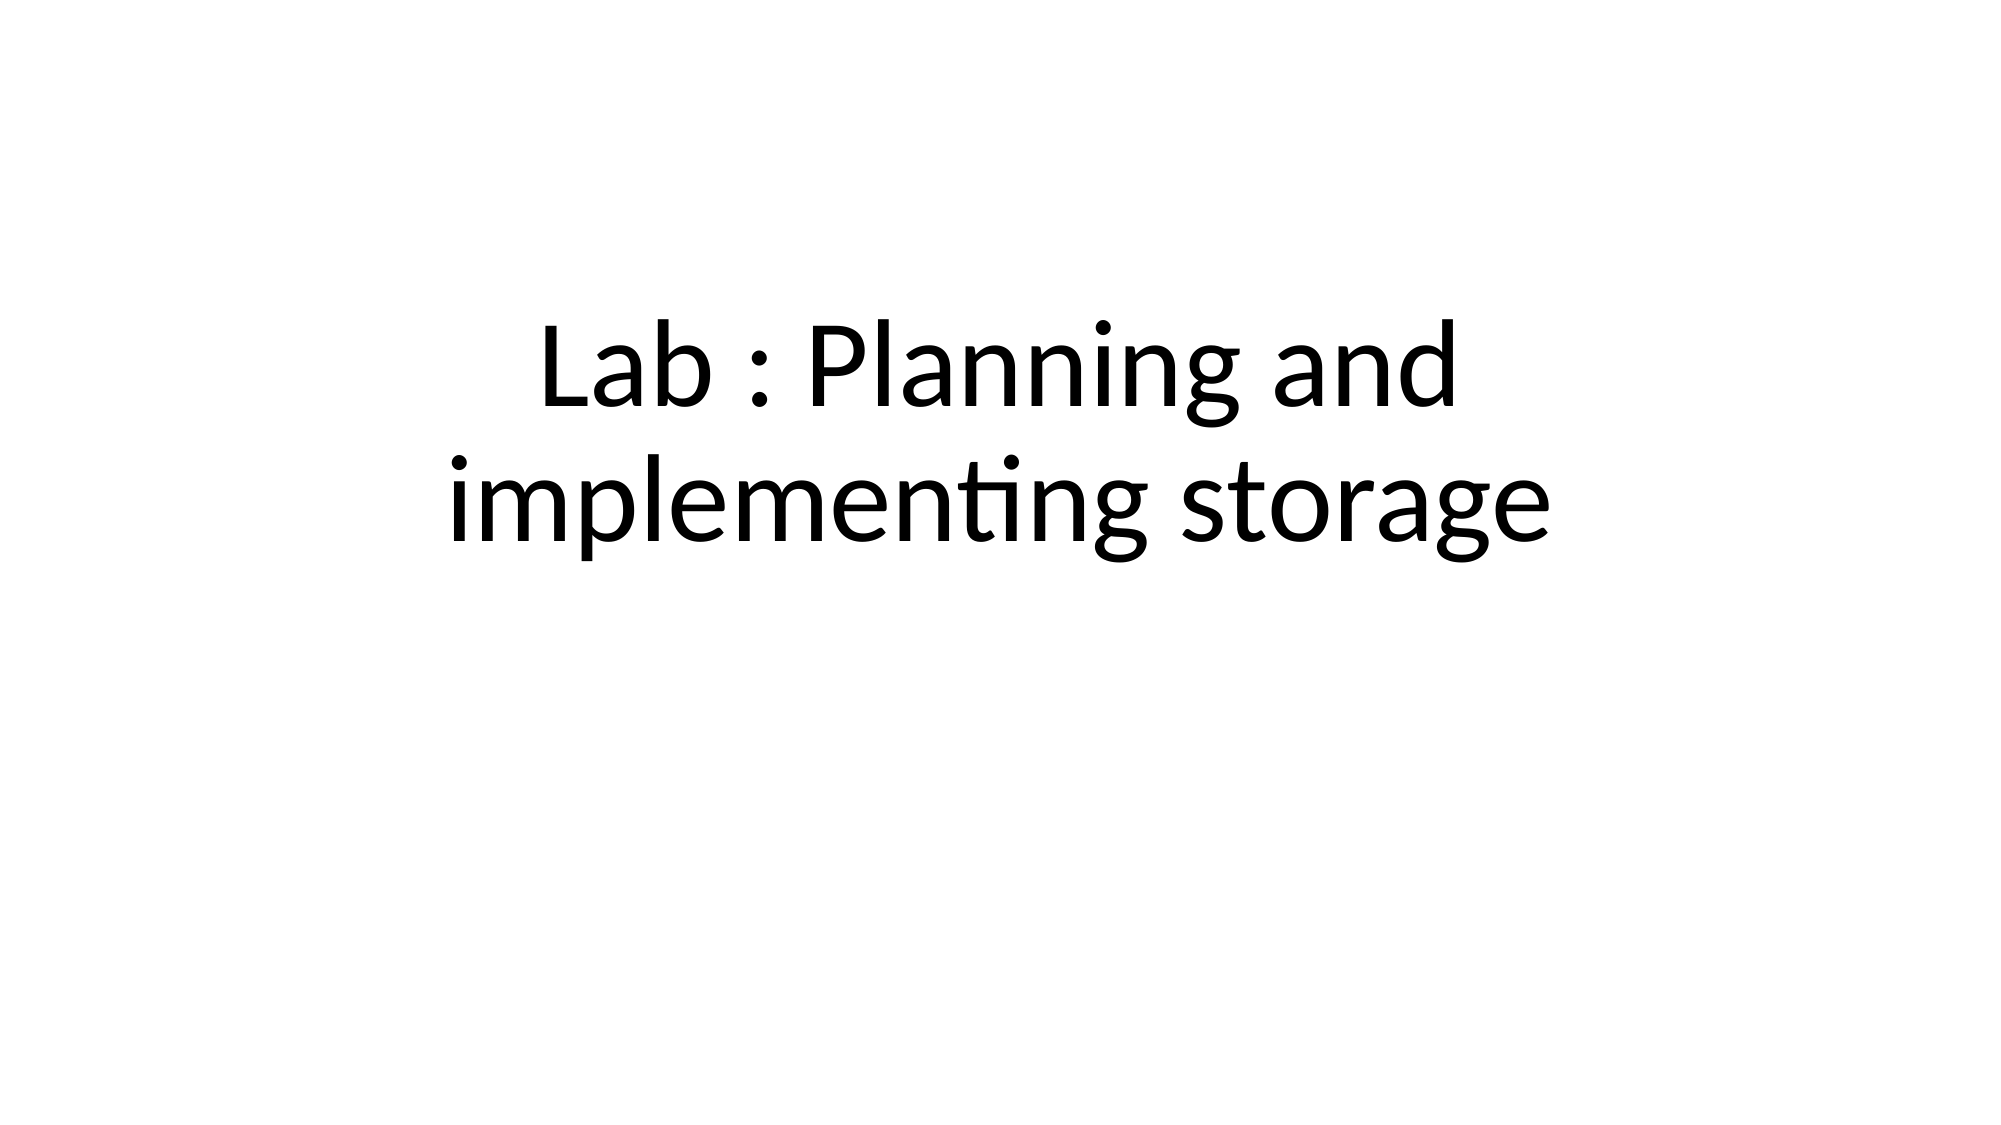

# Lab : Planning and implementing storage